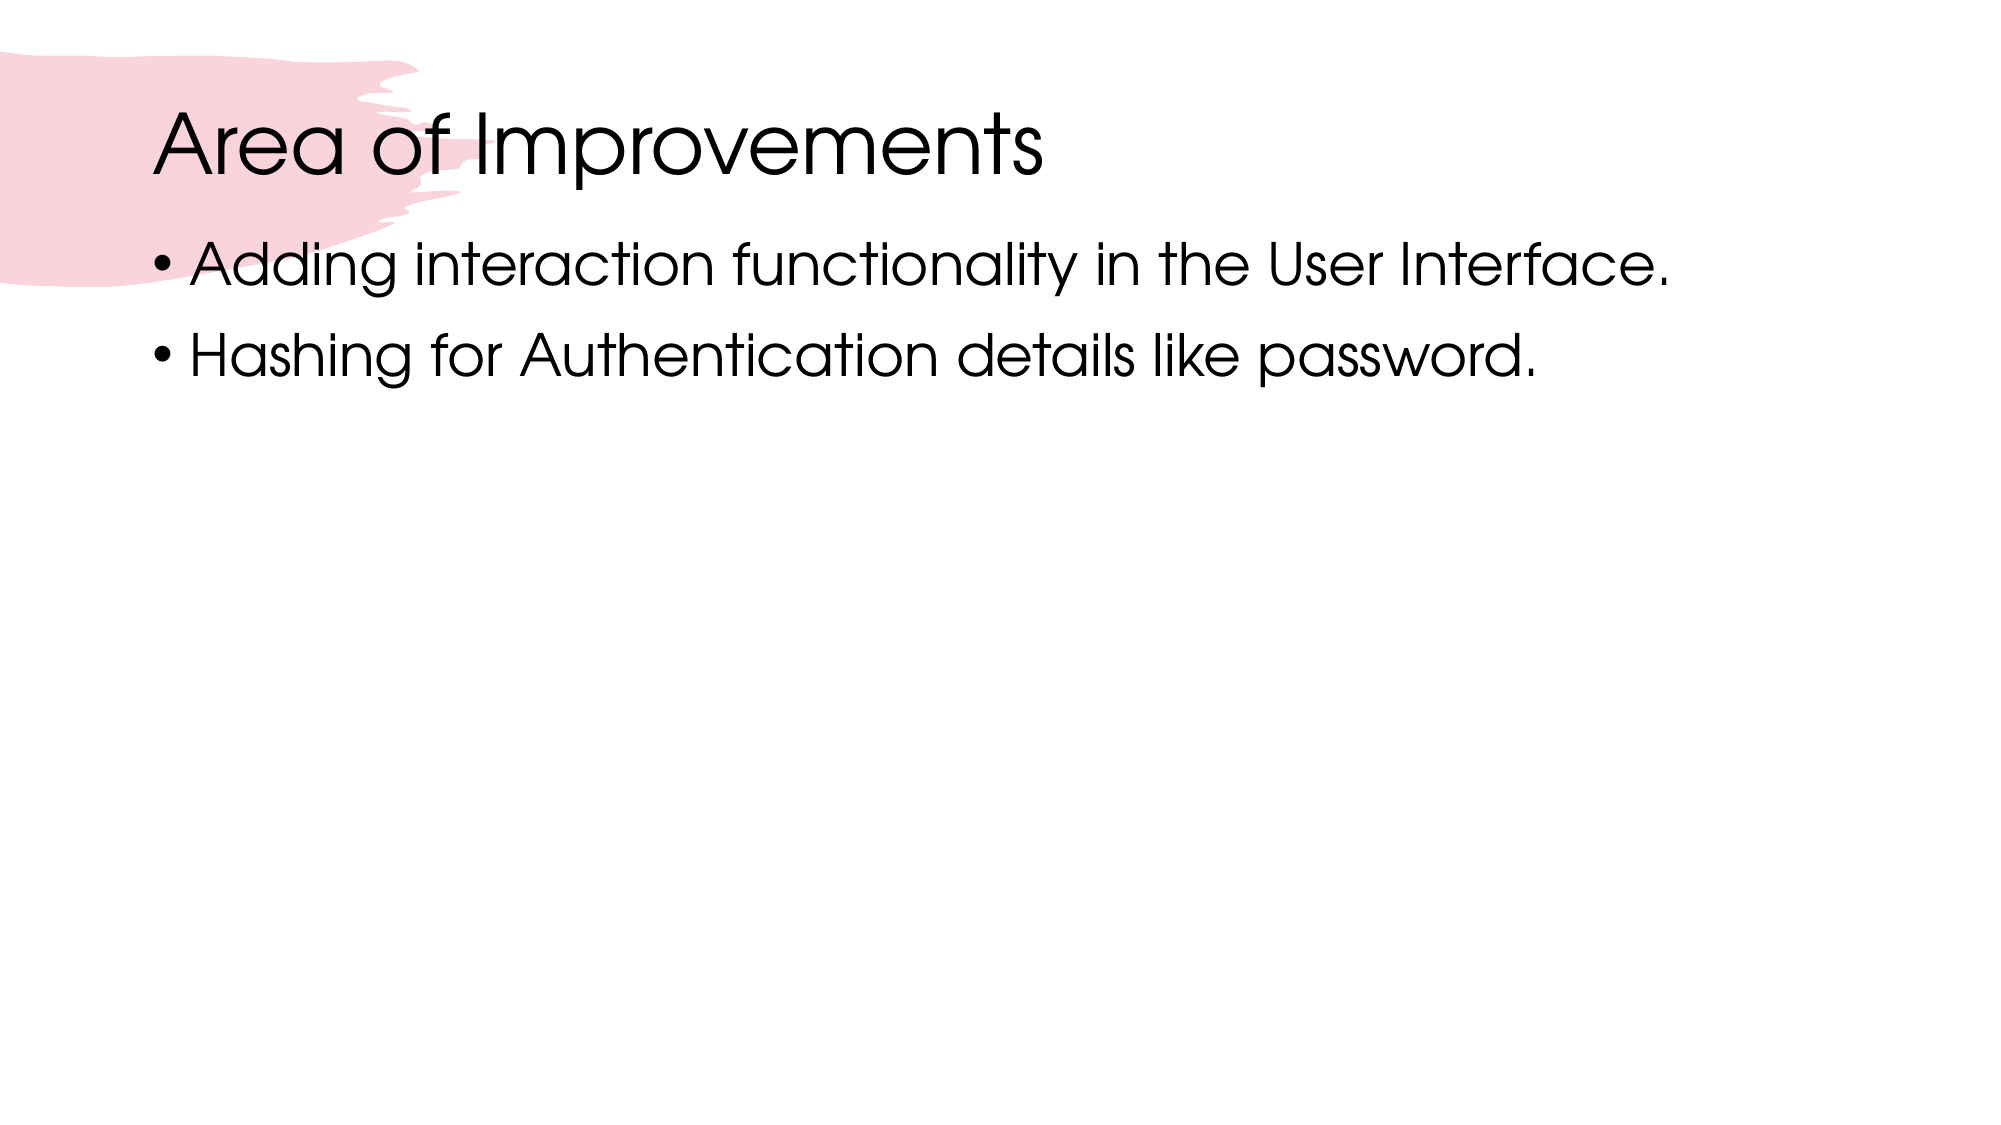

# Area of Improvements
Adding interaction functionality in the User Interface.
Hashing for Authentication details like password.